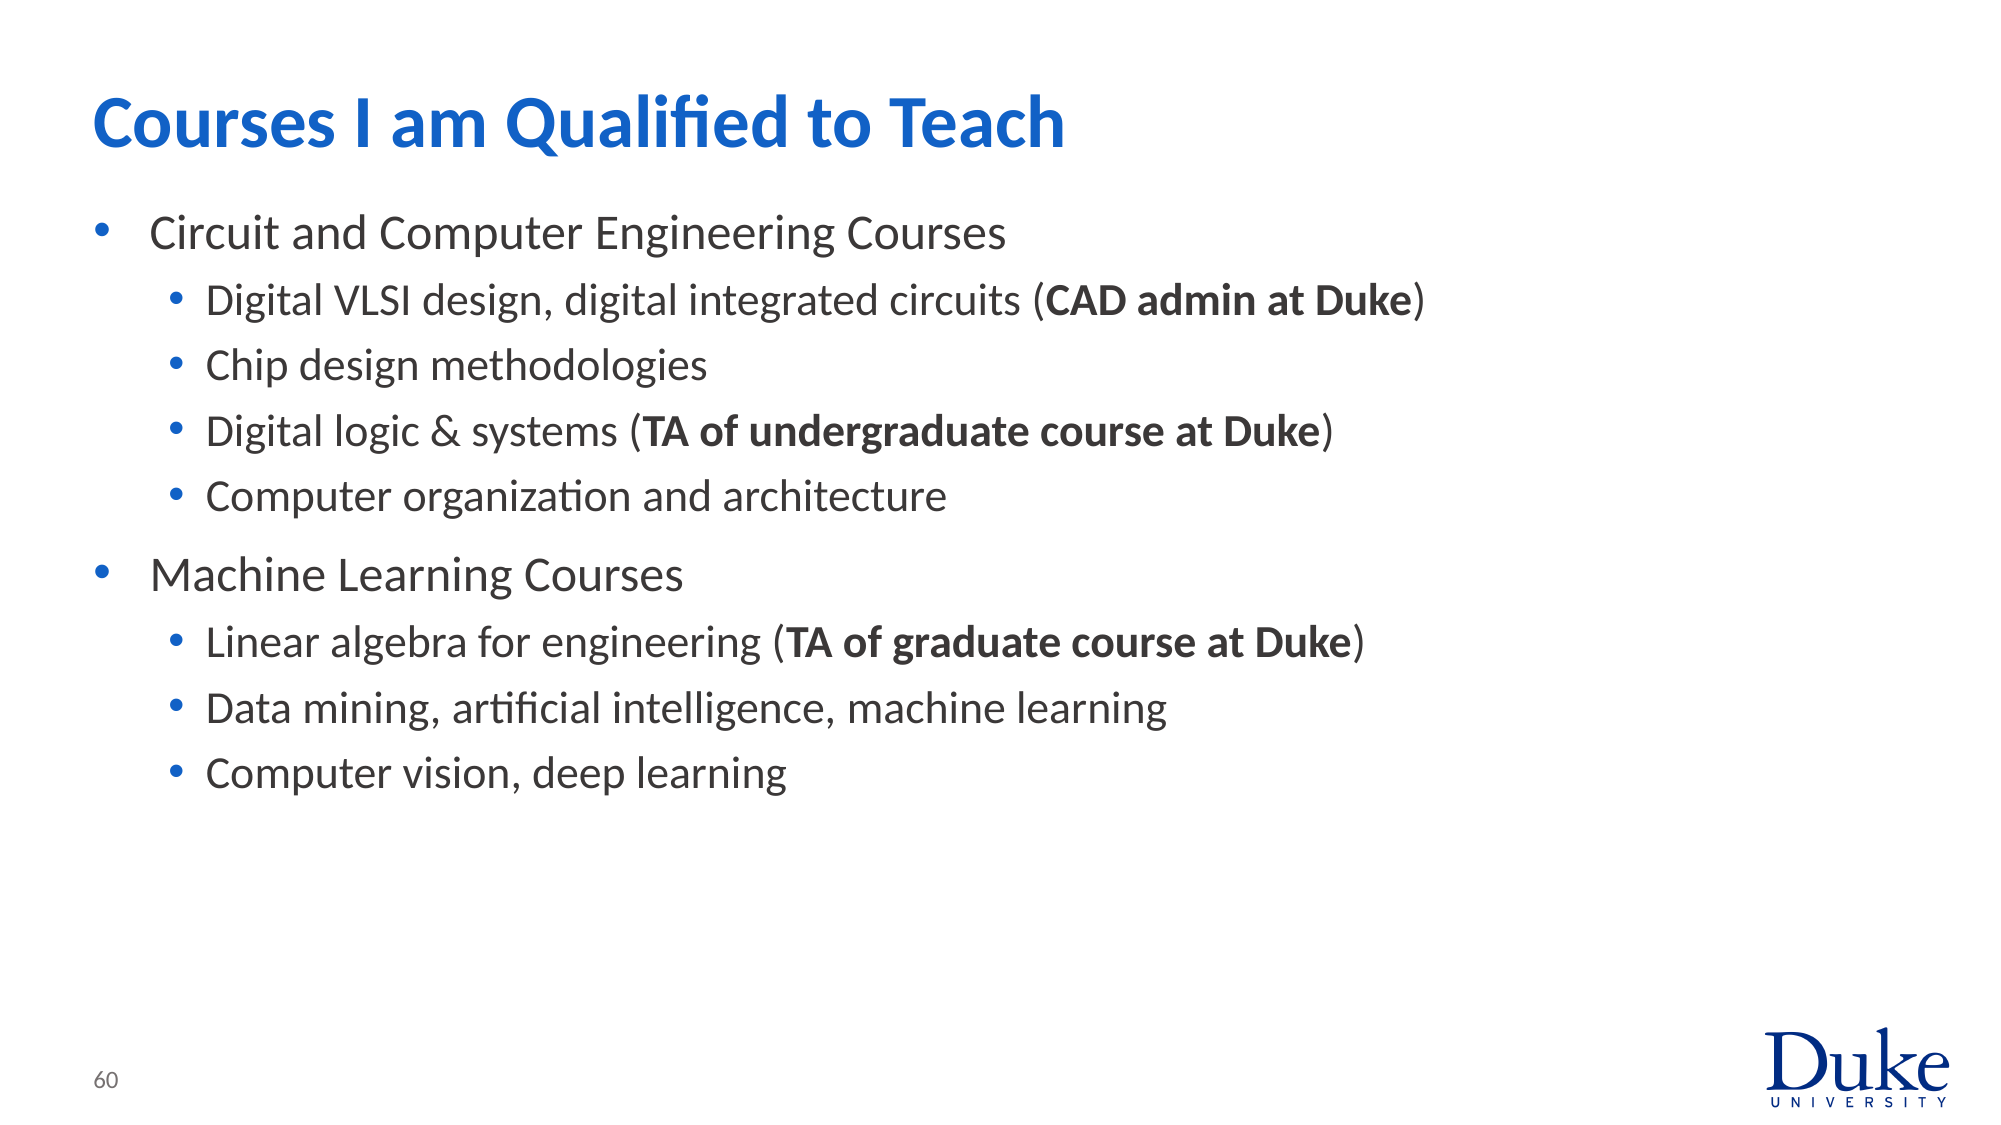

# Courses I am Qualified to Teach
Circuit and Computer Engineering Courses
Digital VLSI design, digital integrated circuits (CAD admin at Duke)
Chip design methodologies
Digital logic & systems (TA of undergraduate course at Duke)
Computer organization and architecture
Machine Learning Courses
Linear algebra for engineering (TA of graduate course at Duke)
Data mining, artificial intelligence, machine learning
Computer vision, deep learning
60